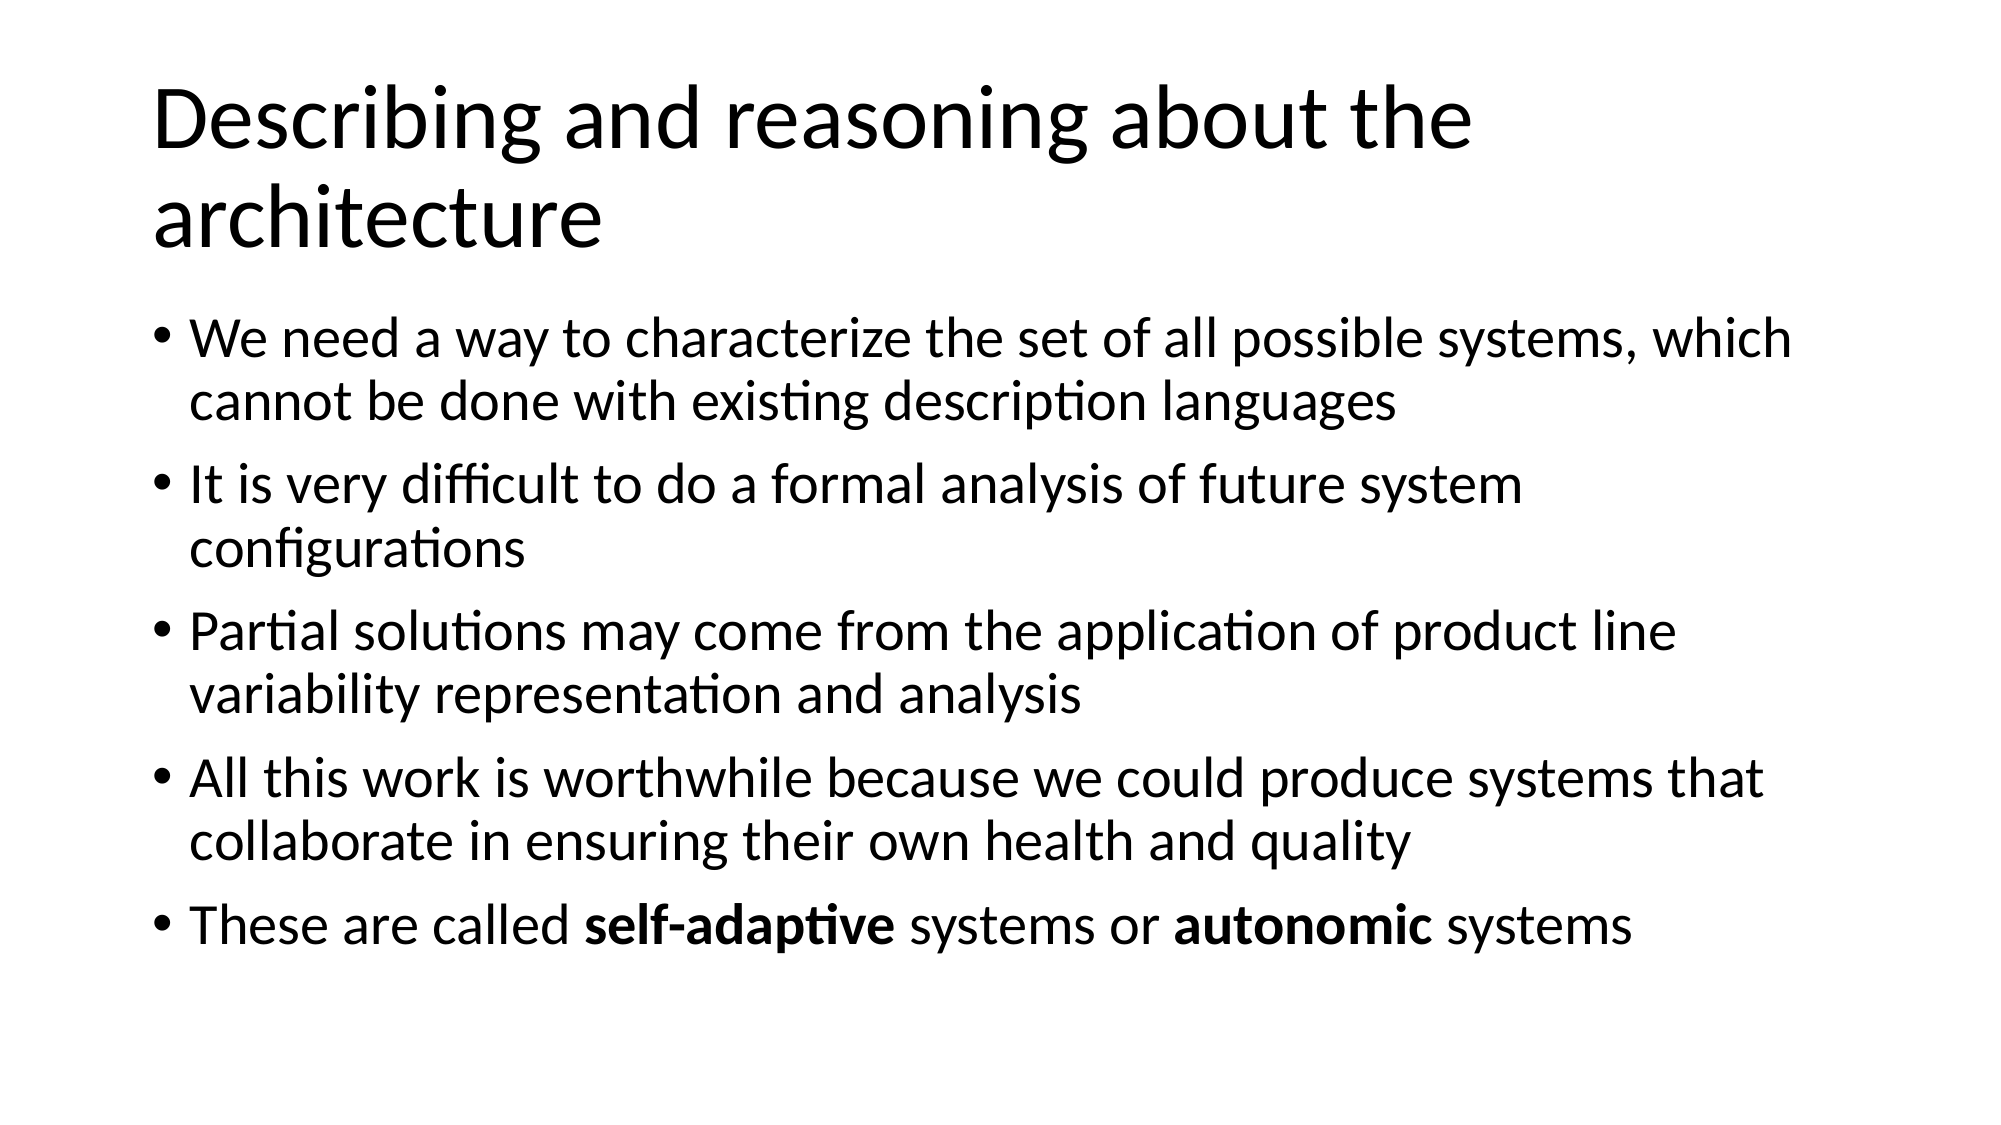

# Describing and reasoning about the architecture
We need a way to characterize the set of all possible systems, which cannot be done with existing description languages
It is very difficult to do a formal analysis of future system configurations
Partial solutions may come from the application of product line variability representation and analysis
All this work is worthwhile because we could produce systems that collaborate in ensuring their own health and quality
These are called self-adaptive systems or autonomic systems